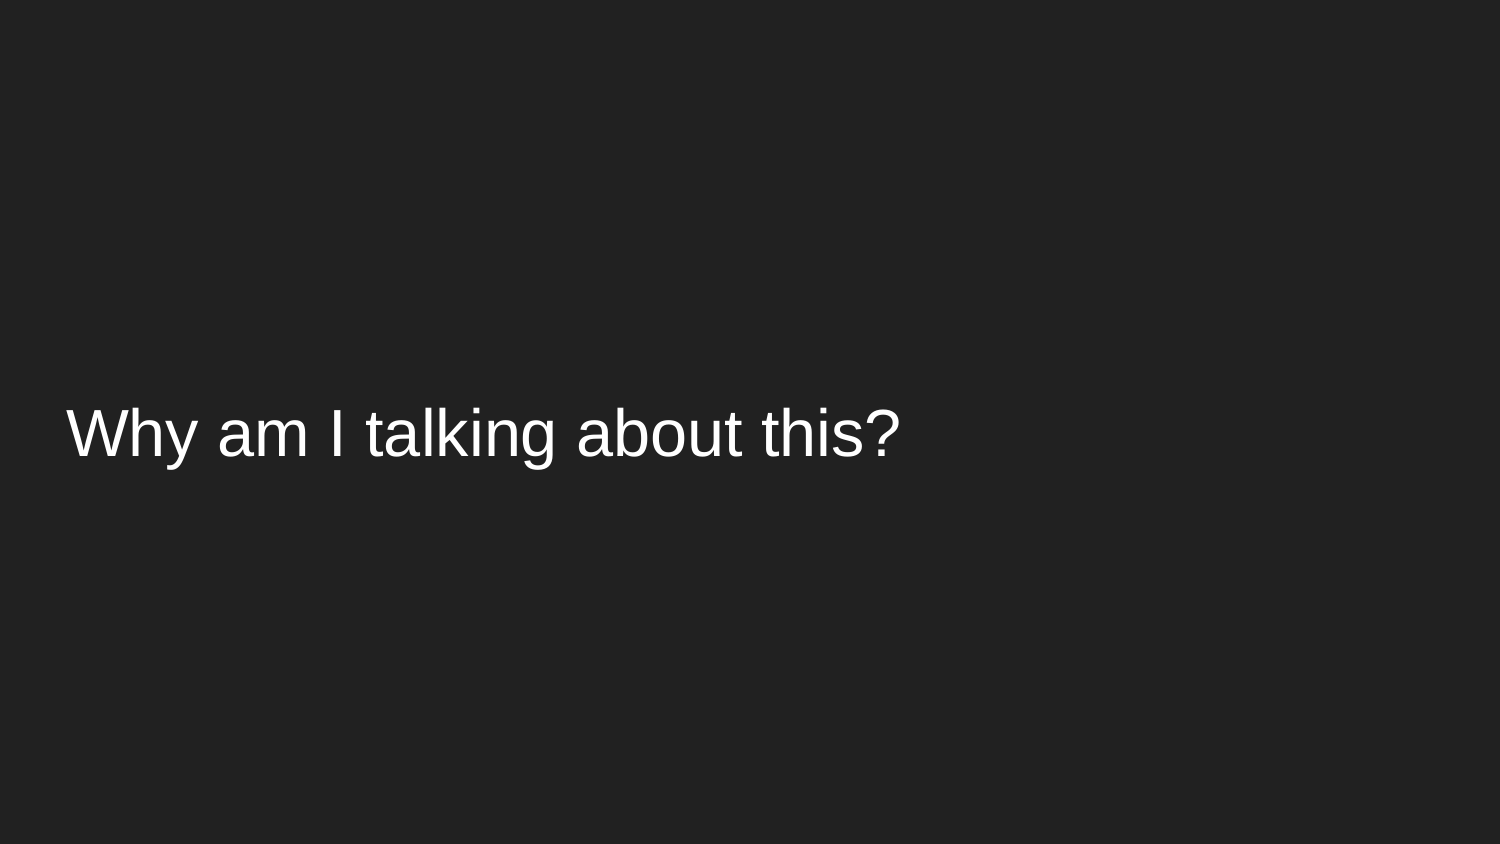

# Why am I talking about this?